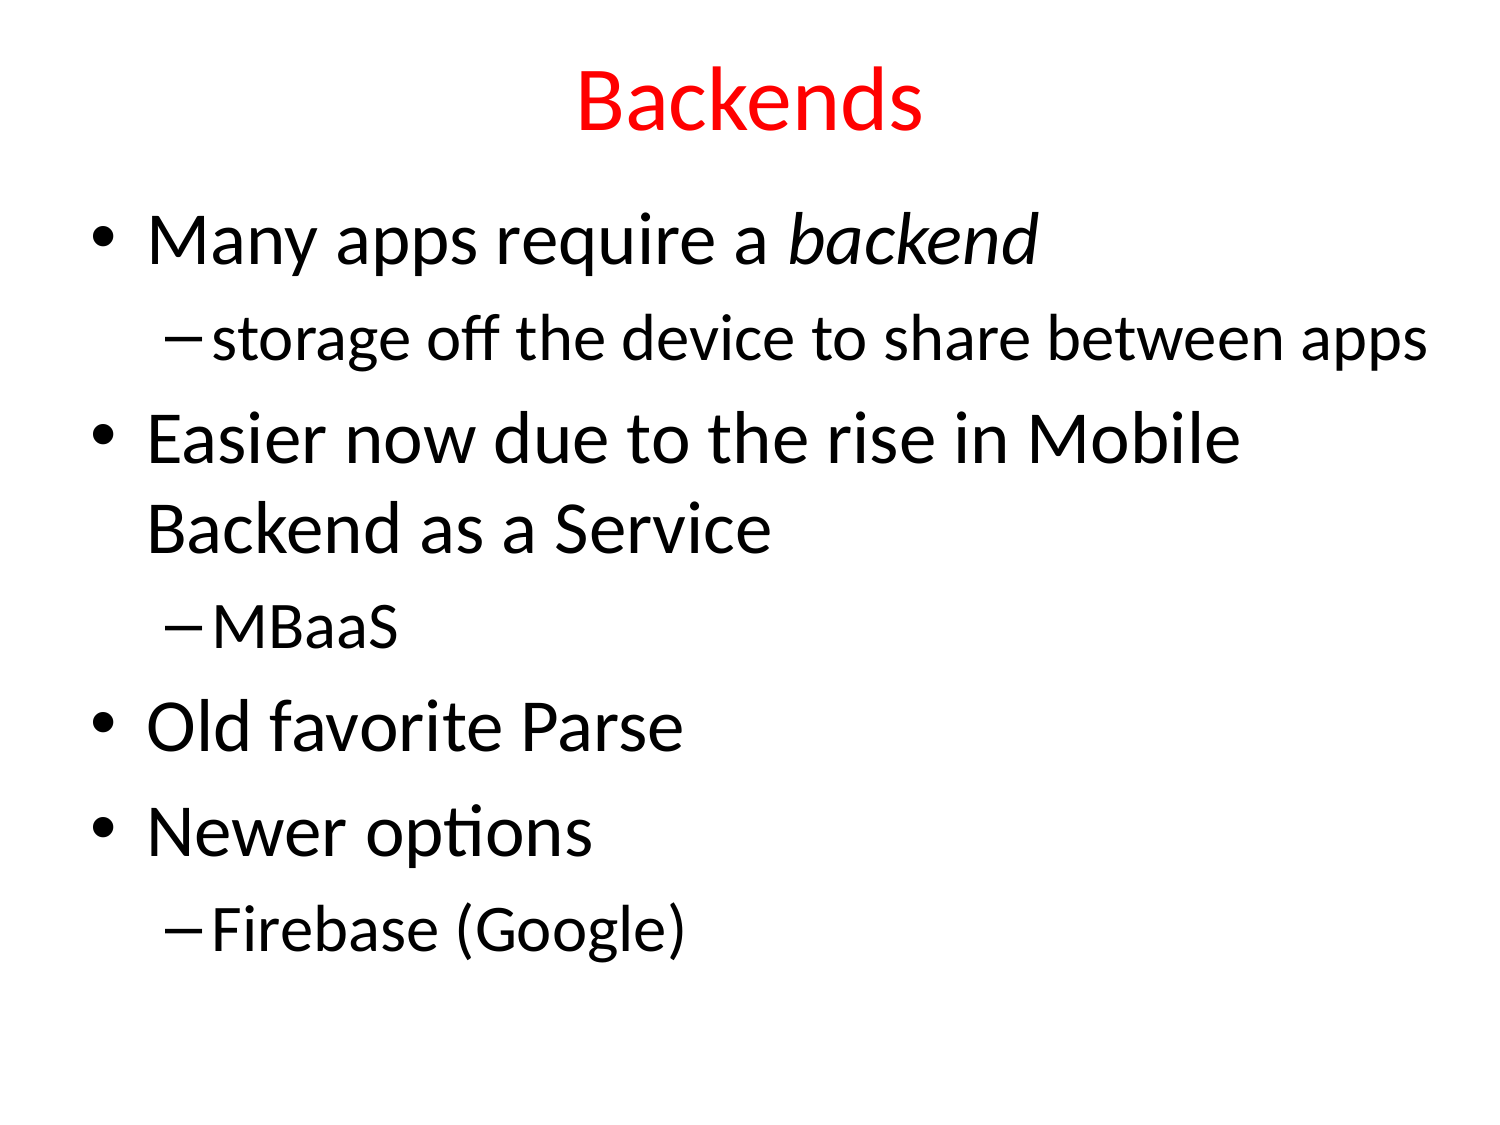

# Backends
Many apps require a backend
storage off the device to share between apps
Easier now due to the rise in Mobile Backend as a Service
MBaaS
Old favorite Parse
Newer options
Firebase (Google)